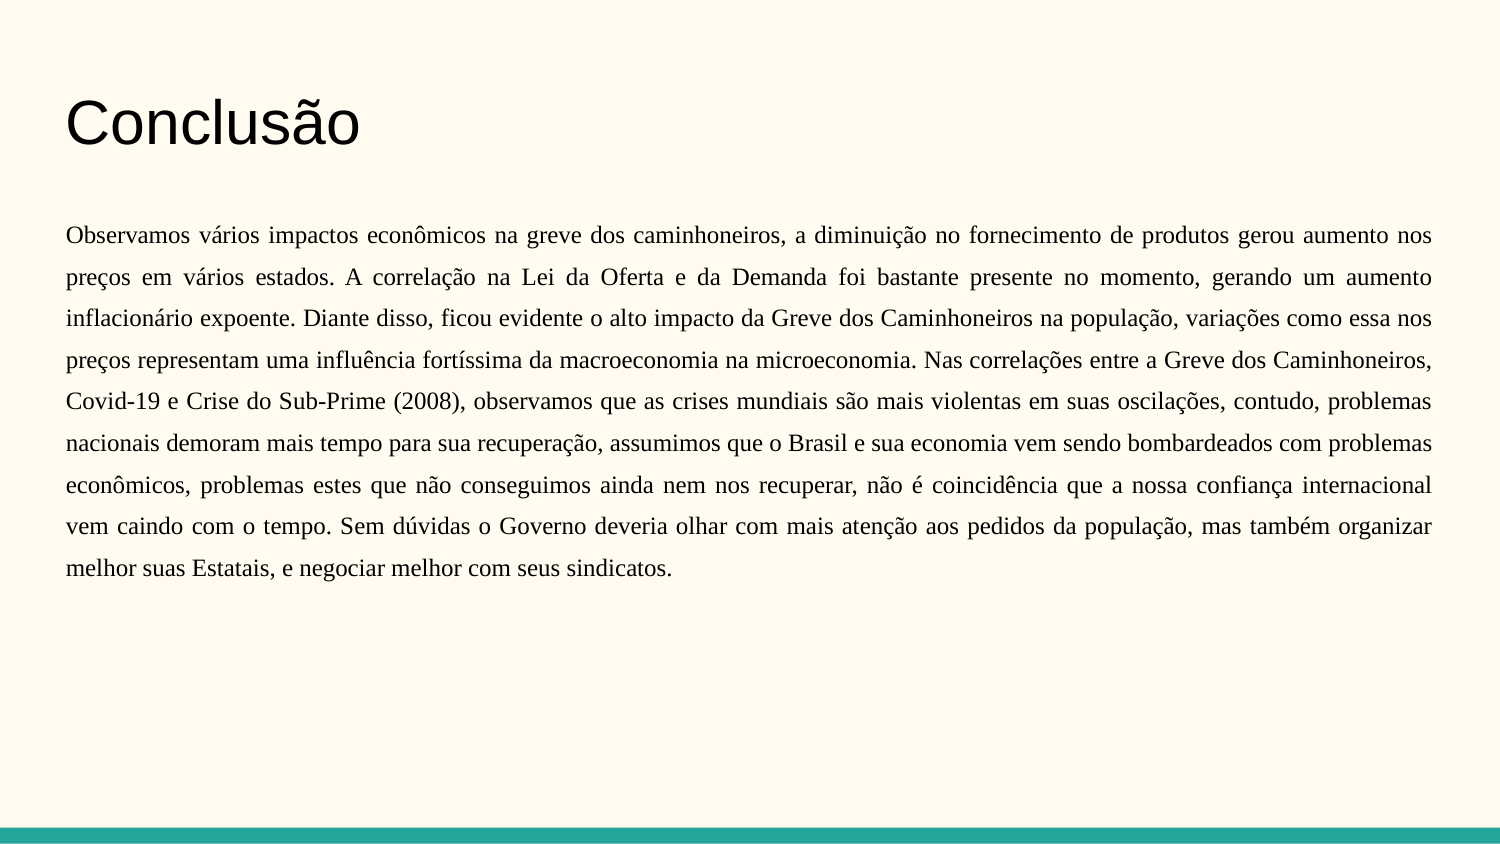

Conclusão
Observamos vários impactos econômicos na greve dos caminhoneiros, a diminuição no fornecimento de produtos gerou aumento nos preços em vários estados. A correlação na Lei da Oferta e da Demanda foi bastante presente no momento, gerando um aumento inflacionário expoente. Diante disso, ficou evidente o alto impacto da Greve dos Caminhoneiros na população, variações como essa nos preços representam uma influência fortíssima da macroeconomia na microeconomia. Nas correlações entre a Greve dos Caminhoneiros, Covid-19 e Crise do Sub-Prime (2008), observamos que as crises mundiais são mais violentas em suas oscilações, contudo, problemas nacionais demoram mais tempo para sua recuperação, assumimos que o Brasil e sua economia vem sendo bombardeados com problemas econômicos, problemas estes que não conseguimos ainda nem nos recuperar, não é coincidência que a nossa confiança internacional vem caindo com o tempo. Sem dúvidas o Governo deveria olhar com mais atenção aos pedidos da população, mas também organizar melhor suas Estatais, e negociar melhor com seus sindicatos.